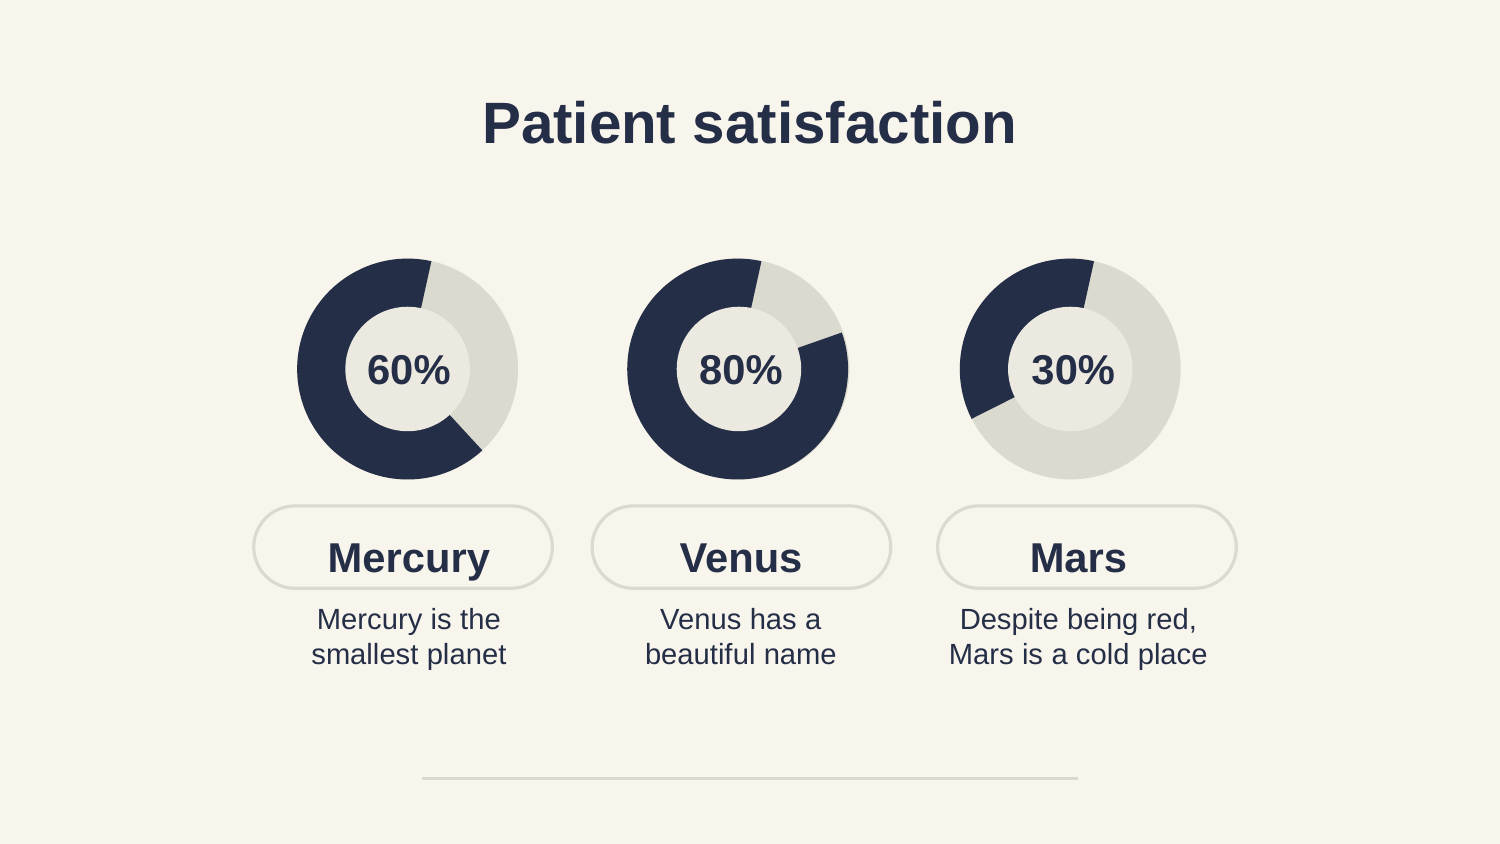

# Patient satisfaction

60%
80%
30%

Mercury
Venus
Mars
Mercury is the smallest planet
Venus has a
beautiful name
Despite being red, Mars is a cold place